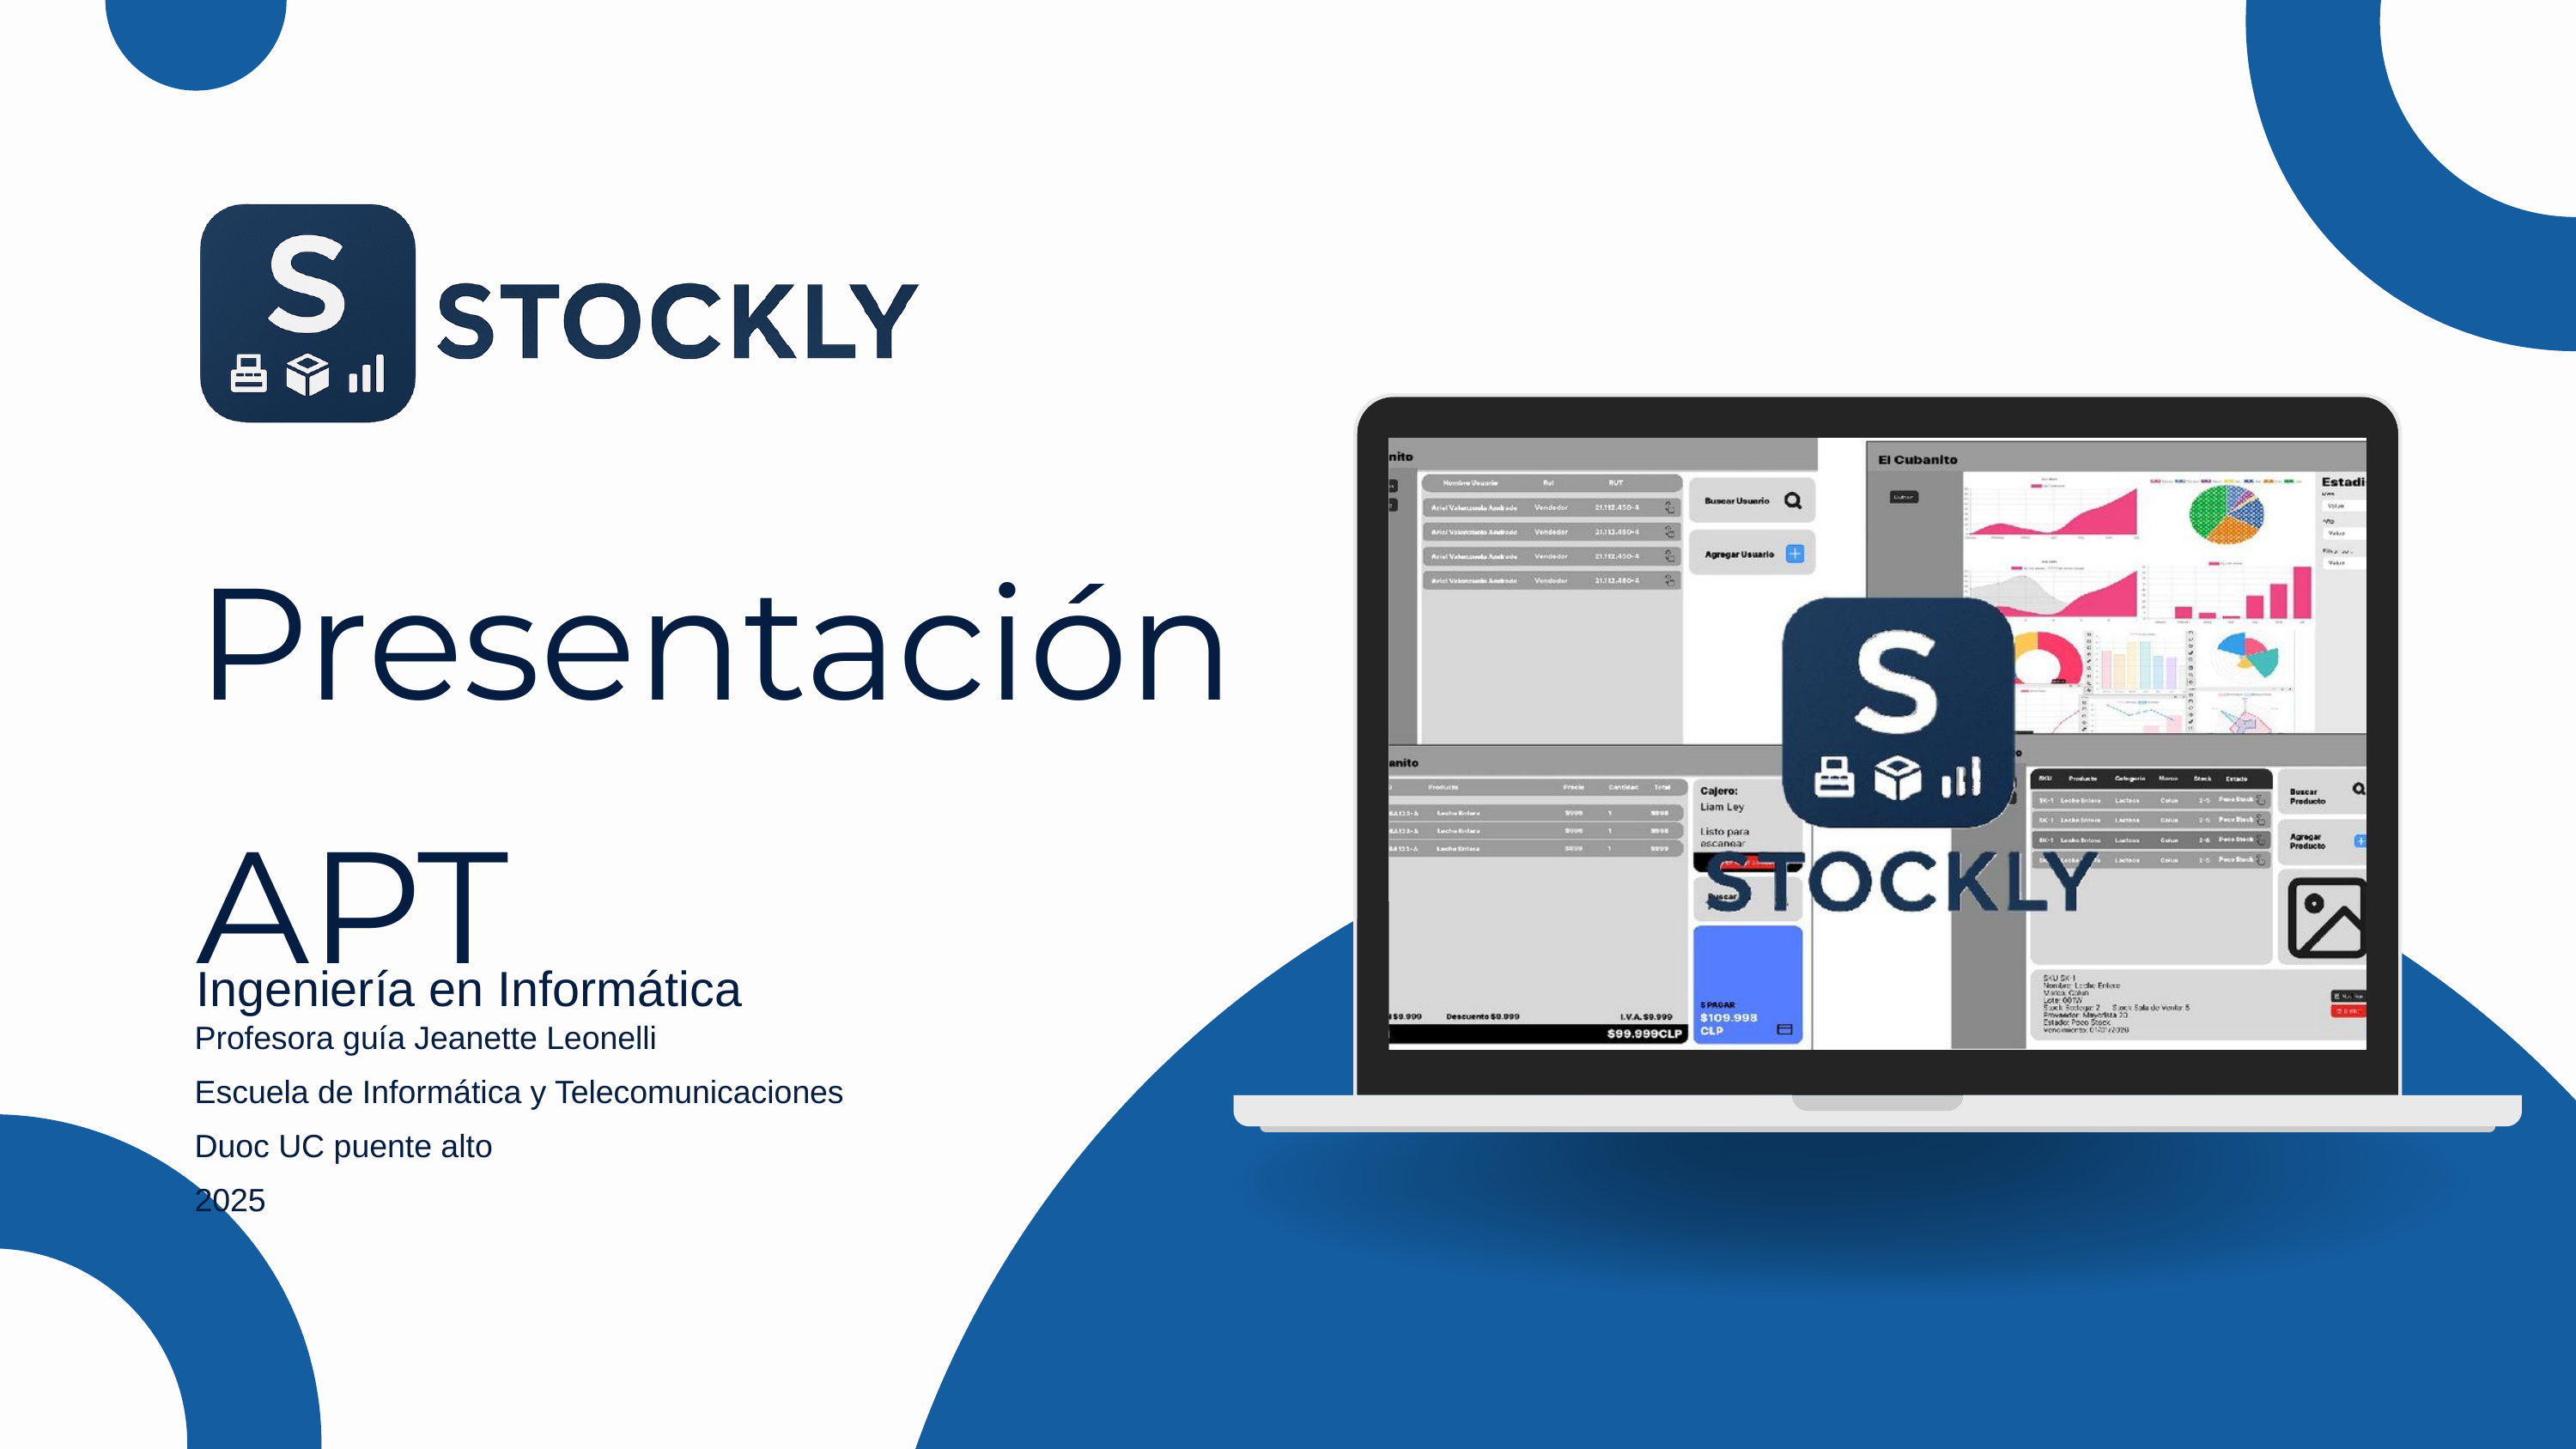

Presentación APT

Ingeniería en Informática
Profesora guía Jeanette Leonelli
Escuela de Informática y Telecomunicaciones
Duoc UC puente alto
2025